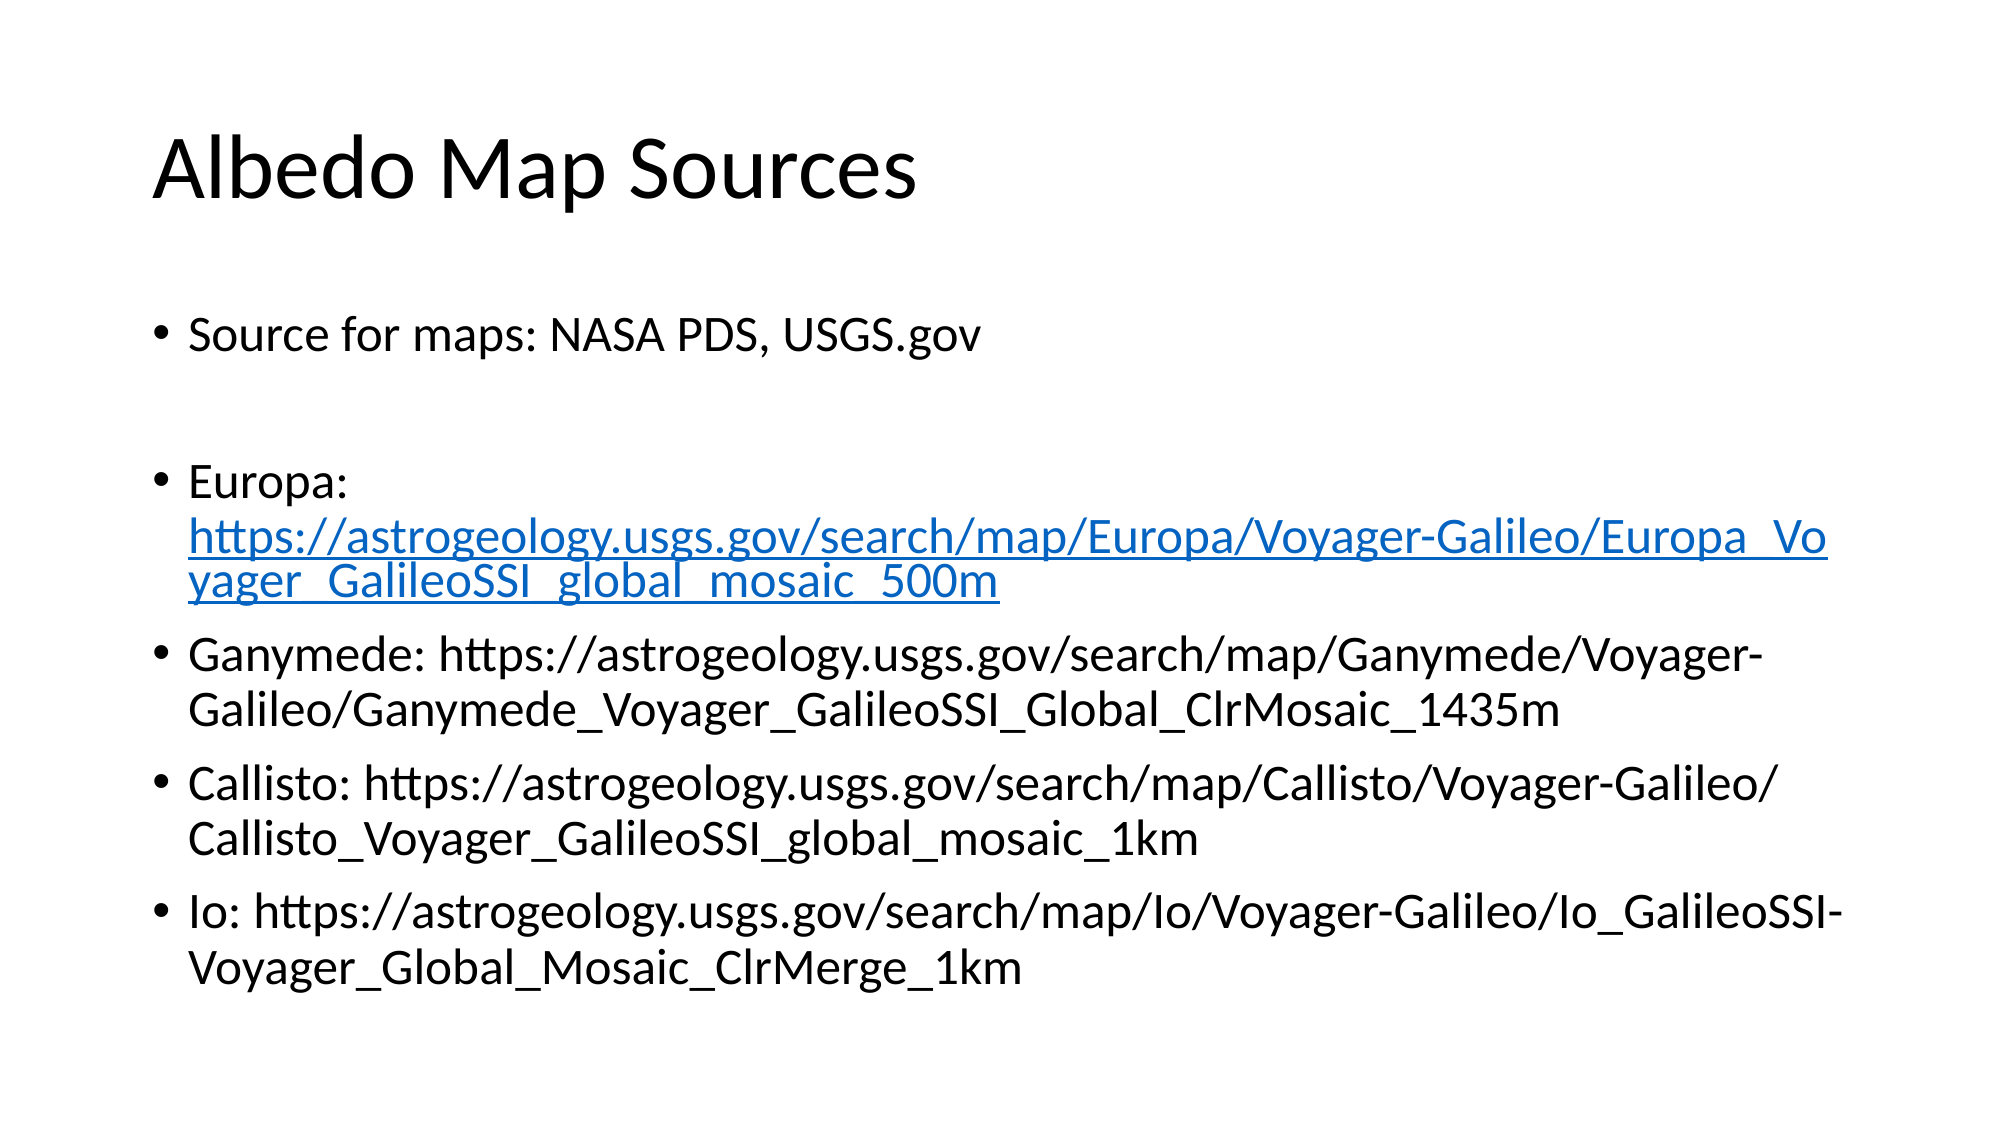

# Albedo Map Sources
Source for maps: NASA PDS, USGS.gov

Europa: https://astrogeology.usgs.gov/search/map/Europa/Voyager-Galileo/Europa_Voyager_GalileoSSI_global_mosaic_500m
Ganymede: https://astrogeology.usgs.gov/search/map/Ganymede/Voyager-Galileo/Ganymede_Voyager_GalileoSSI_Global_ClrMosaic_1435m
Callisto: https://astrogeology.usgs.gov/search/map/Callisto/Voyager-Galileo/Callisto_Voyager_GalileoSSI_global_mosaic_1km
Io: https://astrogeology.usgs.gov/search/map/Io/Voyager-Galileo/Io_GalileoSSI-Voyager_Global_Mosaic_ClrMerge_1km